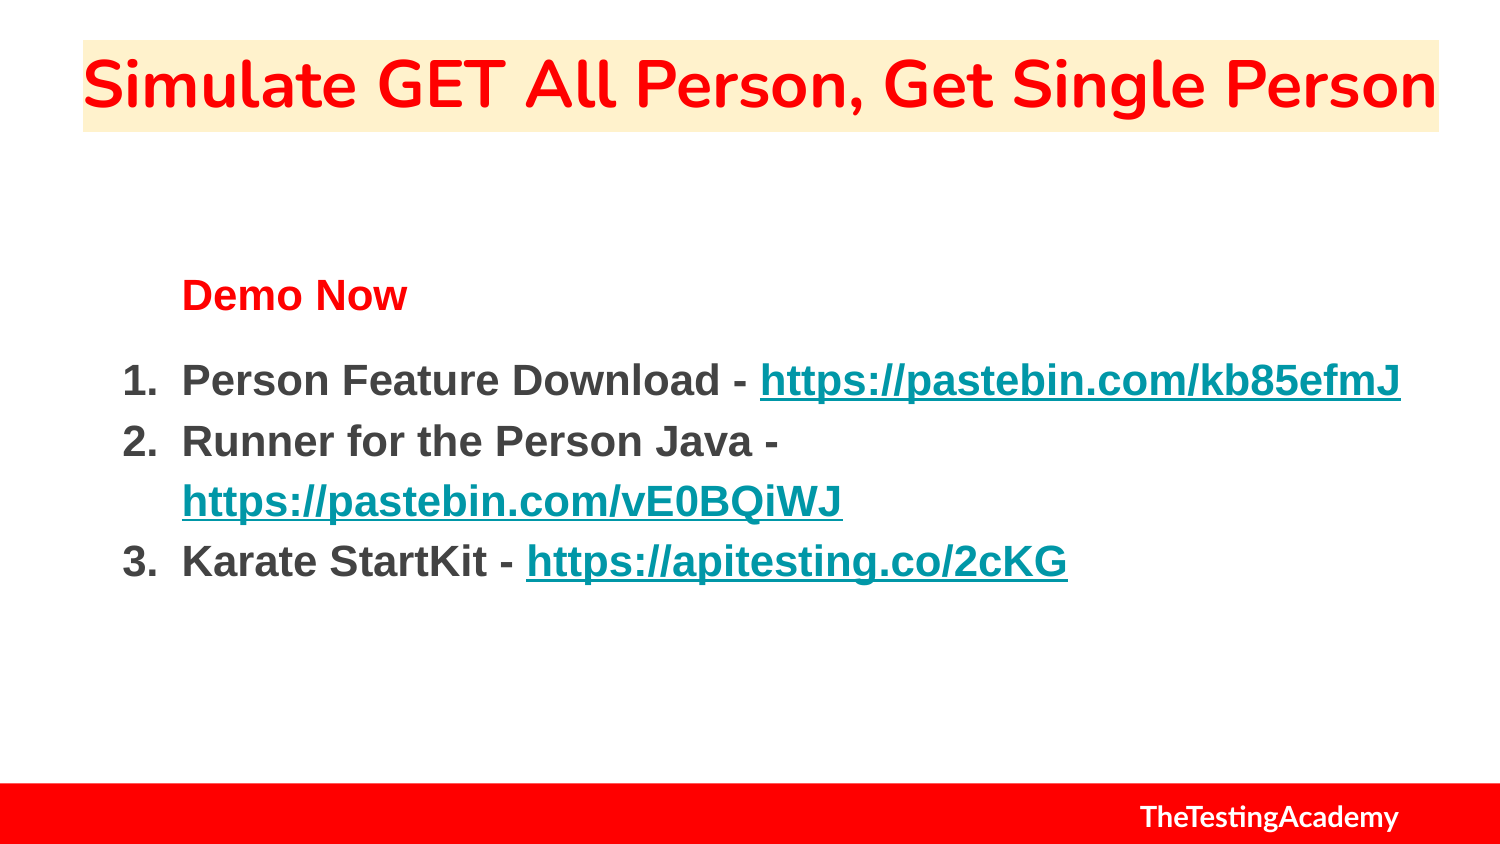

# Simulate GET All Person, Get Single Person

Demo Now
Person Feature Download - https://pastebin.com/kb85efmJ
Runner for the Person Java - https://pastebin.com/vE0BQiWJ
Karate StartKit - https://apitesting.co/2cKG